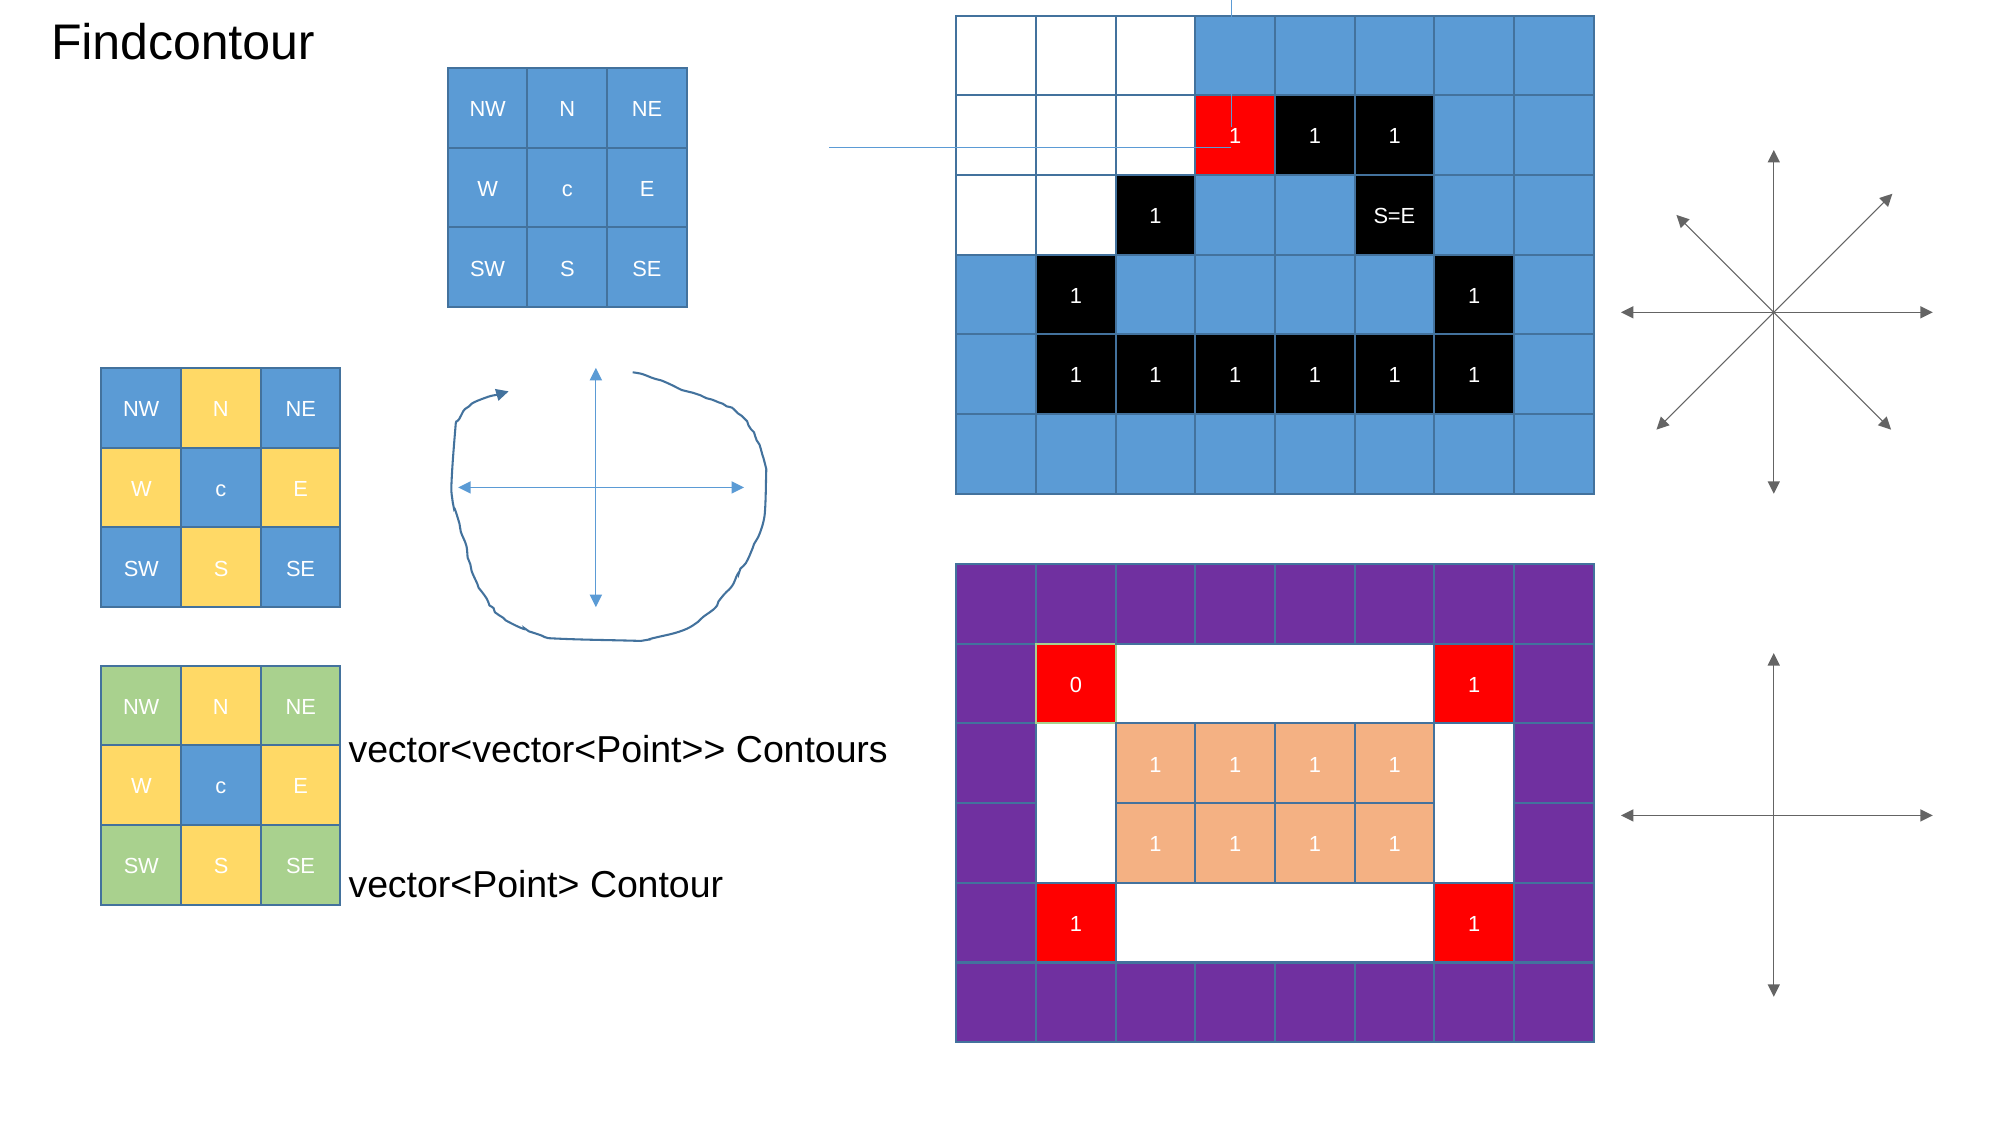

# Findcontour
NW
N
NE
W
c
E
SW
S
SE

1
1
1

1

S=E

1

1

1
1
1
1
1
1

NW
N
NE
W
c
E
SW
S
SE

0
1

NW
N
NE
W
c
E
SW
S
SE
vector<vector<Point>> Contours

vector<Point> Contour

1
1
1
1

1
1
1
1

1
1